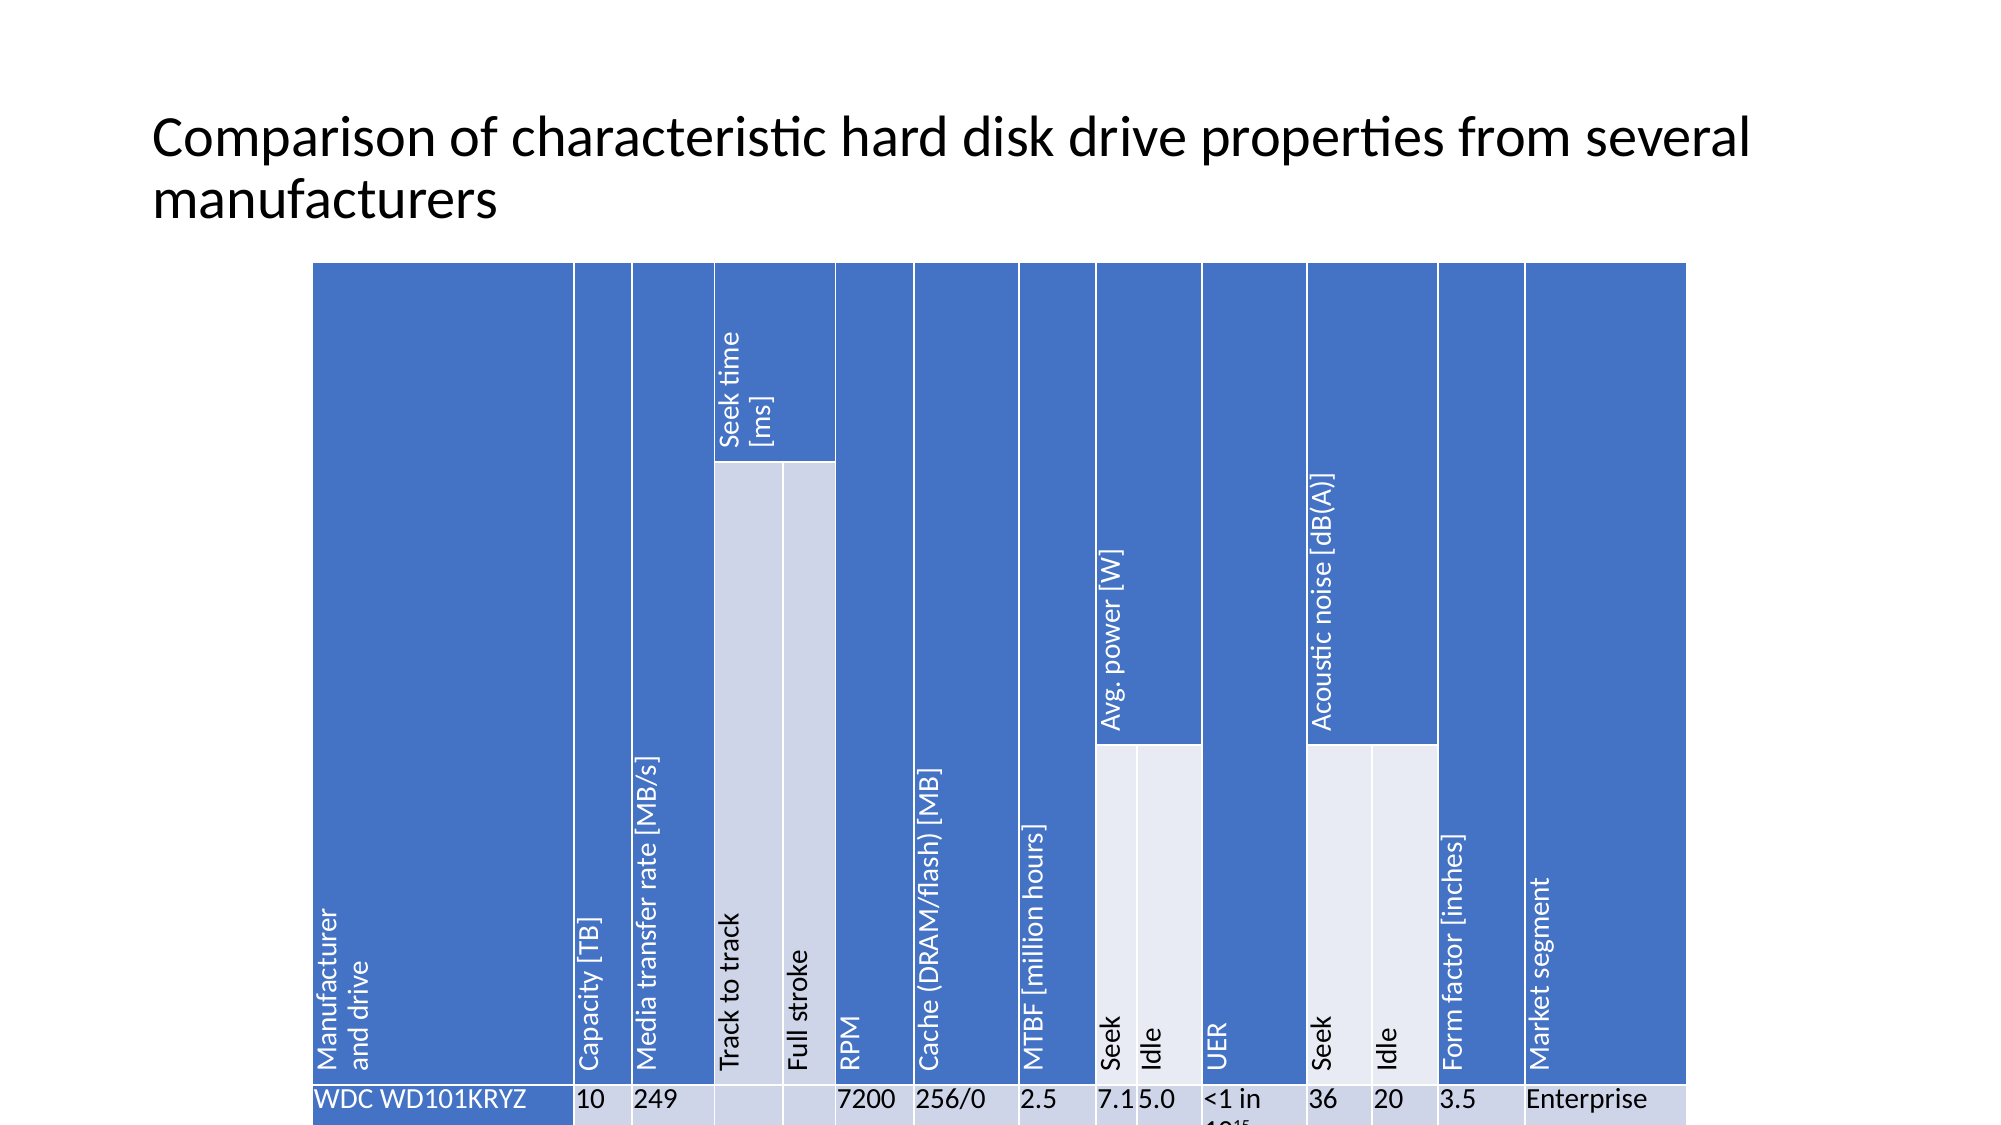

# Comparison of characteristic hard disk drive properties from several manufacturers
| Manufacturer and drive | Capacity [TB] | Media transfer rate [MB/s] | Seek time [ms] |  | RPM | Cache (DRAM/flash) [MB] | MTBF [million hours] | Avg. power [W] |  | UER | Acoustic noise [dB(A)] |  | Form factor [inches] | Market segment |
| --- | --- | --- | --- | --- | --- | --- | --- | --- | --- | --- | --- | --- | --- | --- |
|  |  |  | Track to track | Full stroke |  |  |  |  |  |  |  |  |  |  |
|  |  |  |  |  |  |  |  | Seek | Idle |  | Seek | Idle |  |  |
| WDC WD101KRYZ | 10 | 249 |  |  | 7200 | 256/0 | 2.5 | 7.1 | 5.0 | <1 in 1015 | 36 | 20 | 3.5 | Enterprise |
| WDC WD60EZRZ | 6 | 175 |  |  | 5400 | 64/0 |  | 5.3 | 3.4 | <1 in 1014 | 28 | 25 | 3.5 | Economy desktop |
| HGST HTS541010A9E680 | 1 | 124 | 1 | 20 | 5400 | 8/0 |  | 1.8 | 0.5 |  | 26 | 24 | 2.5 | Mobile |
| Seagate ST10000VX0004 | 10 | 210 |  |  |  | 256/0 | 1 | 6.8 | 4.42 | <1 in 1015 |  |  | 3.5 | A/V streaming |
| Seagate ST2000DX002 | 2 | 156 | <9.5 (average) |  |  | 64/8192 |  | 6.7 | 4.5 | <1 in 1014 |  |  | 3.5 | Performance desktop |